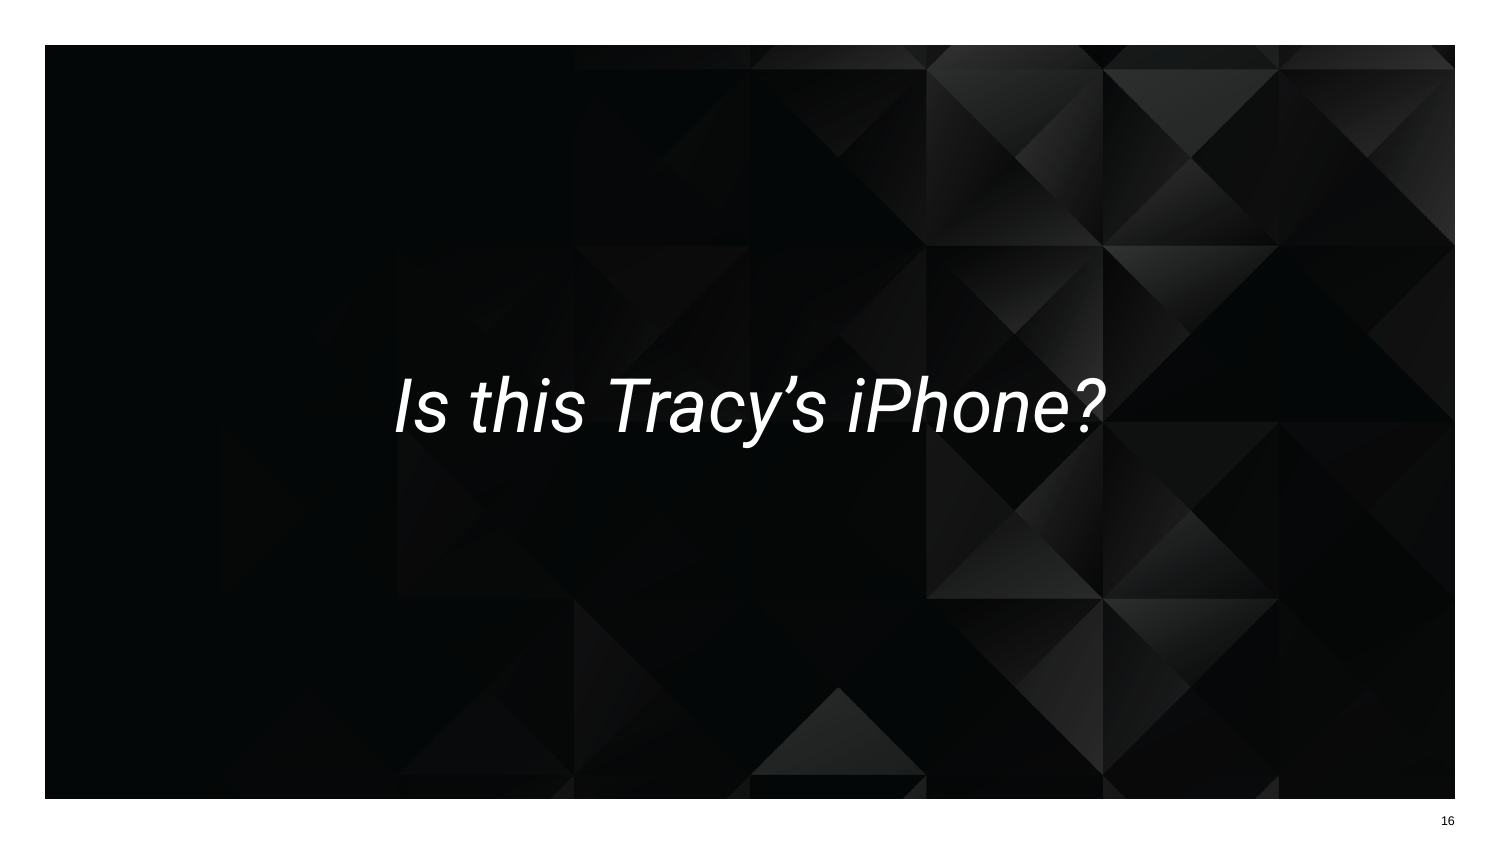

# Is this Tracy’s iPhone?
16

16